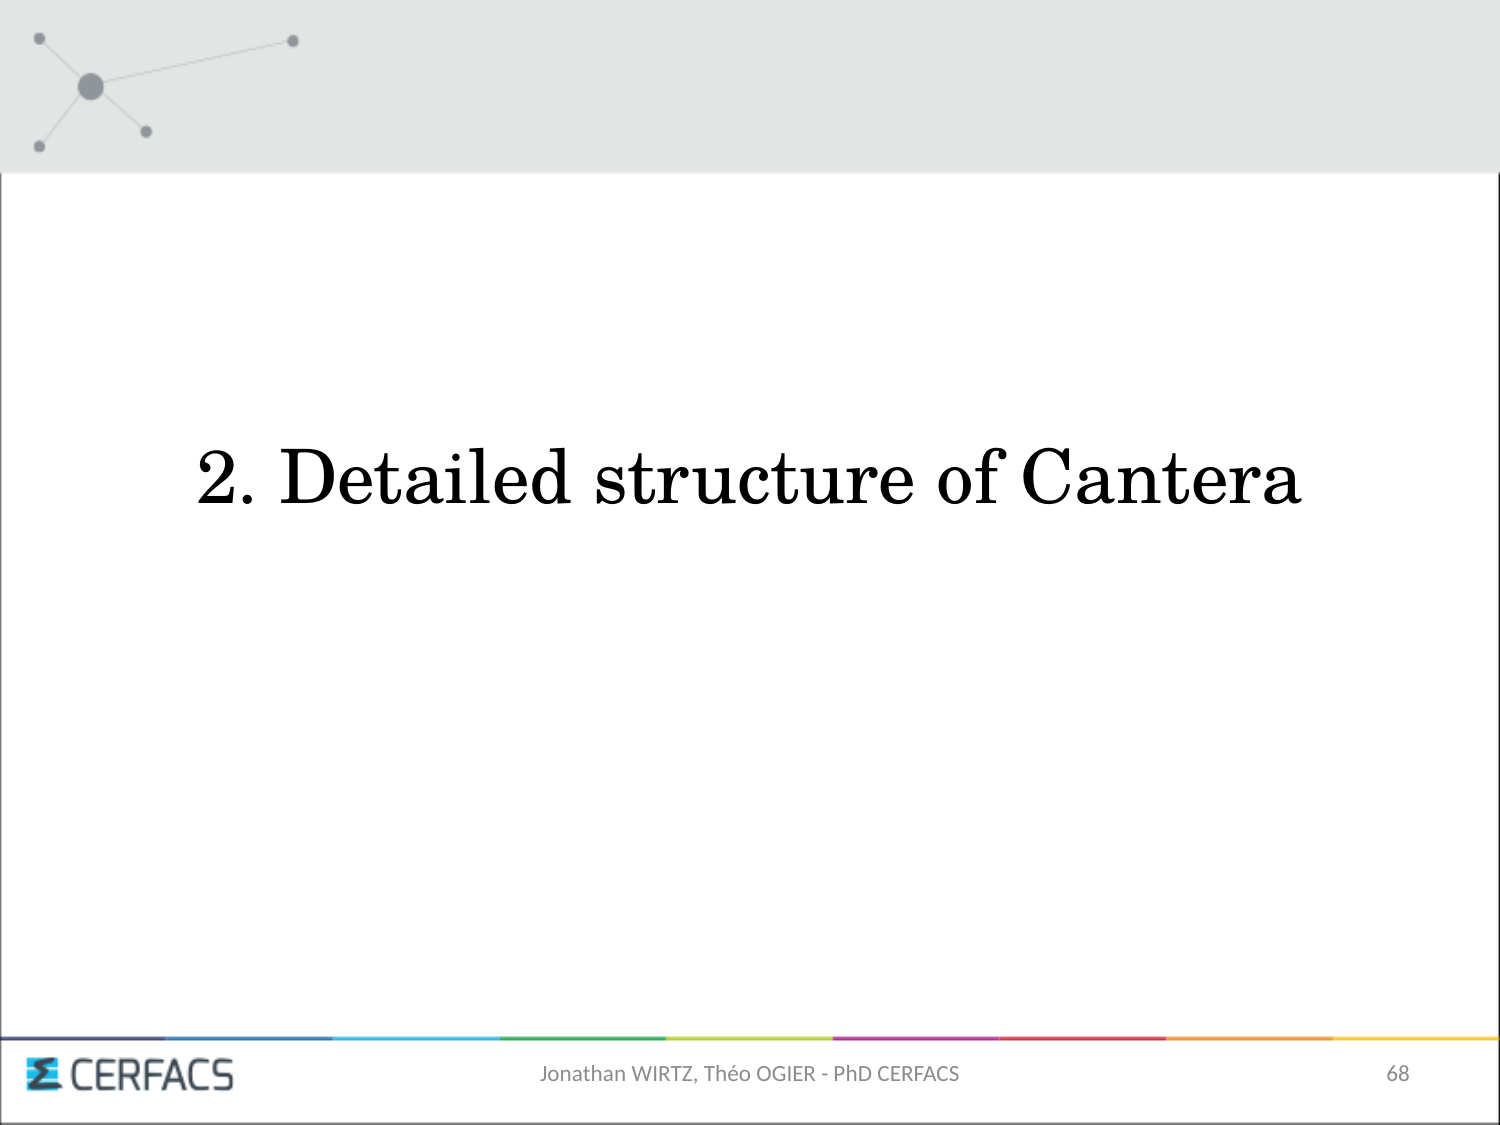

2. Detailed structure of Cantera
Jonathan WIRTZ, Théo OGIER - PhD CERFACS
68